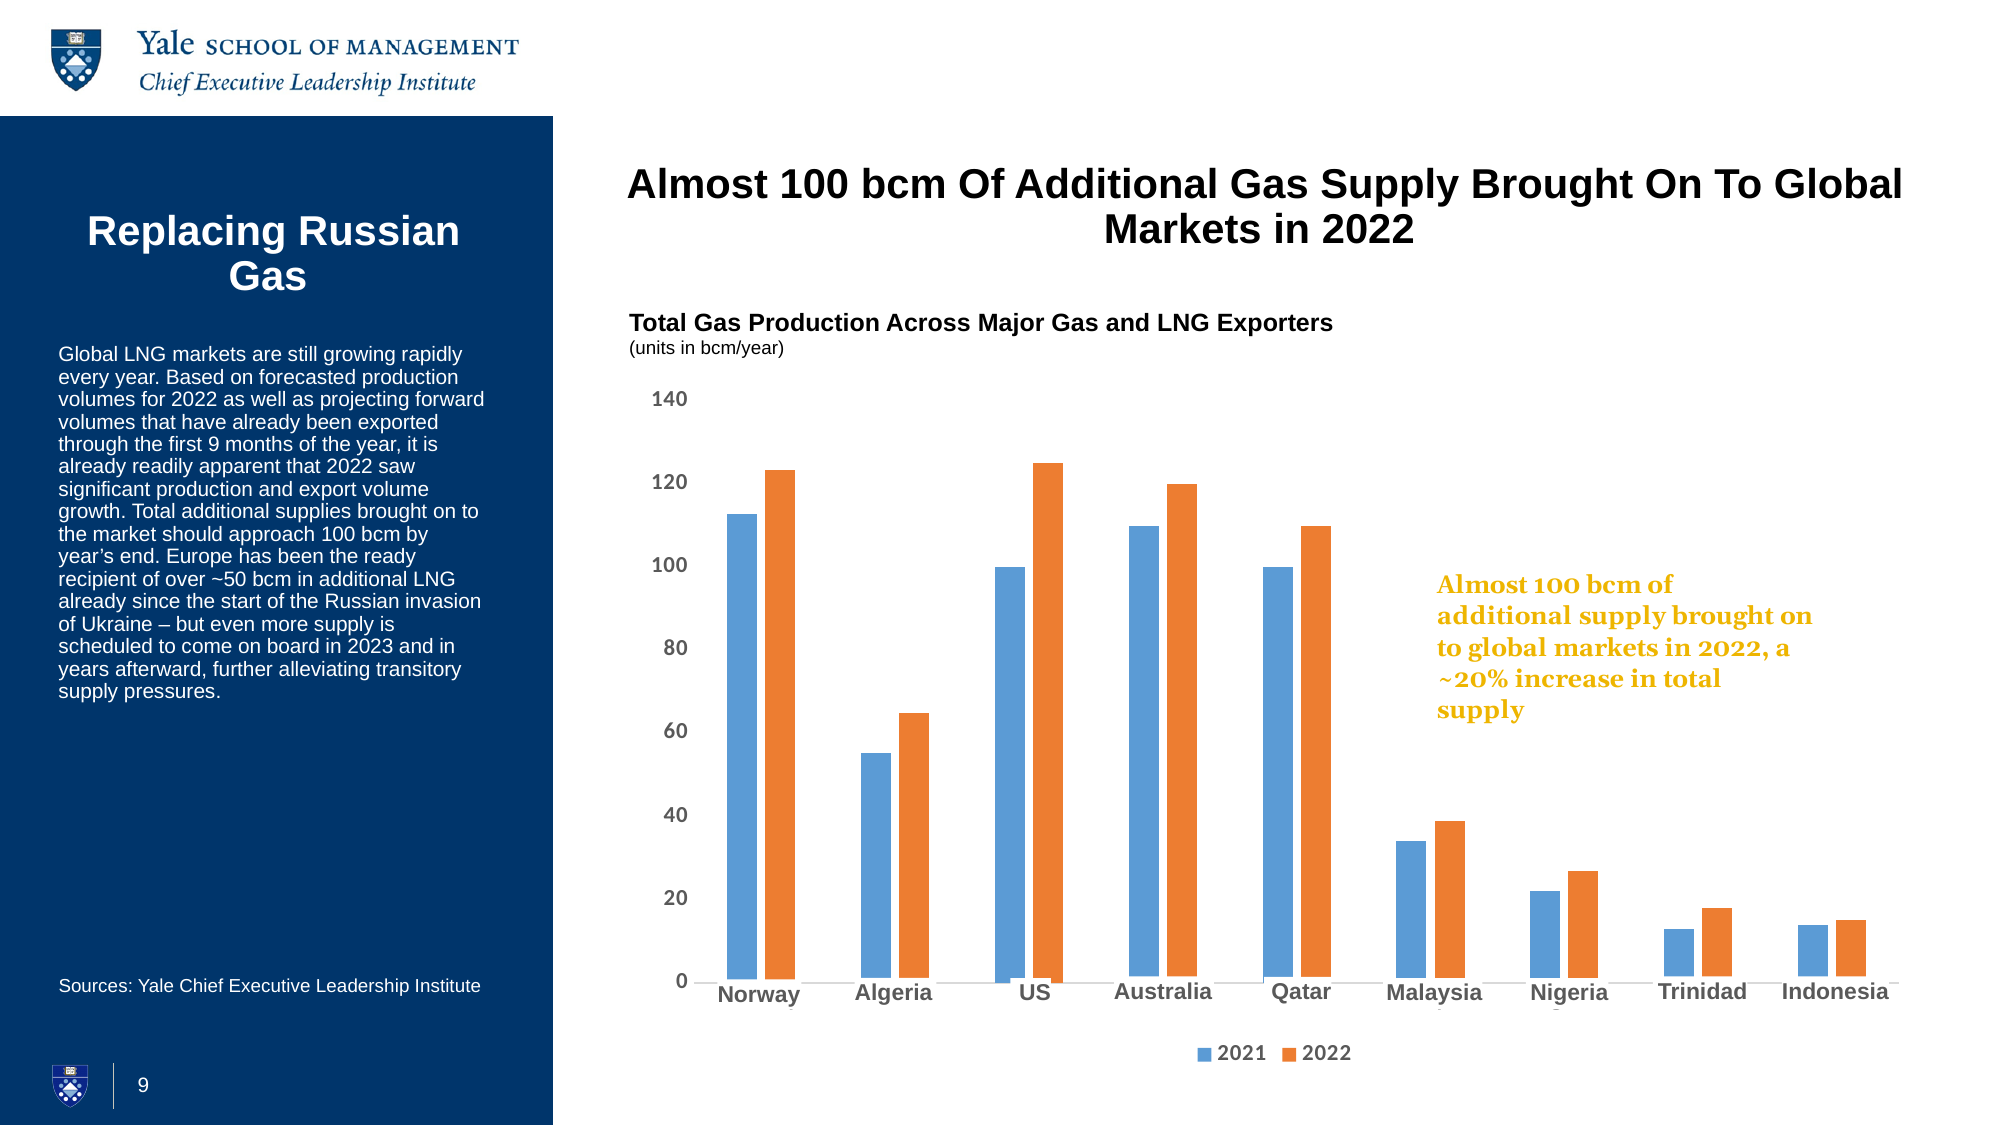

# Replacing Russian Gas
Almost 100 bcm Of Additional Gas Supply Brought On To Global Markets in 2022
Total Gas Production Across Major Gas and LNG Exporters
(units in bcm/year)
Global LNG markets are still growing rapidly every year. Based on forecasted production volumes for 2022 as well as projecting forward volumes that have already been exported through the first 9 months of the year, it is already readily apparent that 2022 saw significant production and export volume growth. Total additional supplies brought on to the market should approach 100 bcm by year’s end. Europe has been the ready recipient of over ~50 bcm in additional LNG already since the start of the Russian invasion of Ukraine – but even more supply is scheduled to come on board in 2023 and in years afterward, further alleviating transitory supply pressures.

### Chart

| Category | 2021 | 2022 |
|---|---|---|
| Norway | 112.8 | 123.3 |
| Algeria | 55.2 | 65.0 |
| US | 100.0 | 125.0 |
| Australia | 110.0 | 120.0 |
| Qatar | 100.0 | 110.0 |
| Malaysia | 34.0 | 39.0 |
| Nigeria | 22.0 | 27.0 |
| Trinidad | 13.0 | 18.0 |
| Indonesia | 14.0 | 15.0 |
Sources: Yale Chief Executive Leadership Institute
Australia
Trinidad
Indonesia
Qatar
Algeria
US
Malaysia
Nigeria
Norway
9